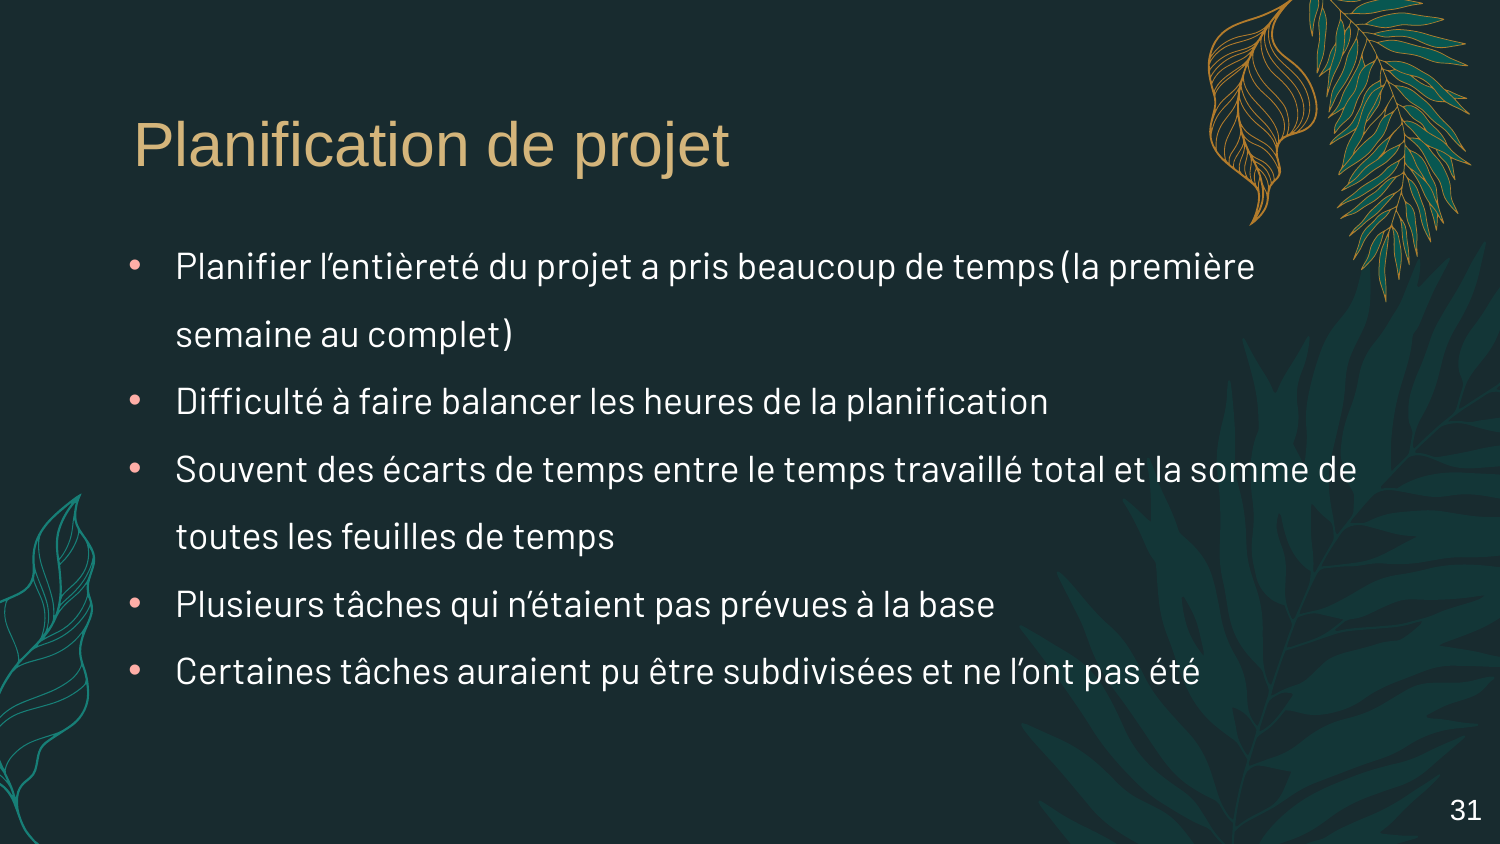

# Planification de projet
Planifier l’entièreté du projet a pris beaucoup de temps (la première semaine au complet)
Difficulté à faire balancer les heures de la planification
Souvent des écarts de temps entre le temps travaillé total et la somme de toutes les feuilles de temps
Plusieurs tâches qui n’étaient pas prévues à la base
Certaines tâches auraient pu être subdivisées et ne l’ont pas été

31